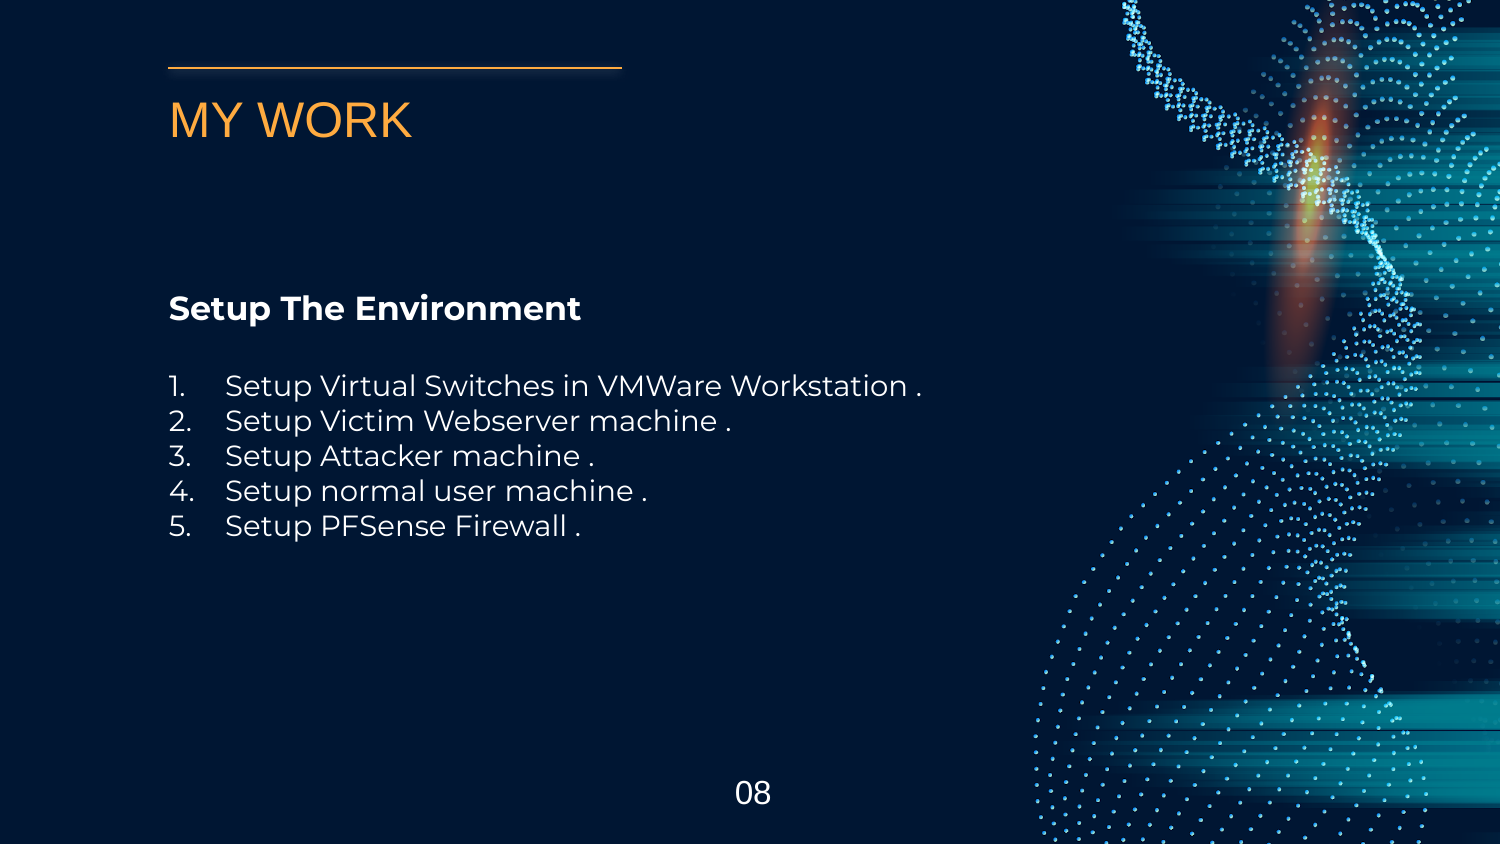

# MY WORK
Setup The Environment

Setup Virtual Switches in VMWare Workstation .
Setup Victim Webserver machine .
Setup Attacker machine .
Setup normal user machine .
Setup PFSense Firewall .
08